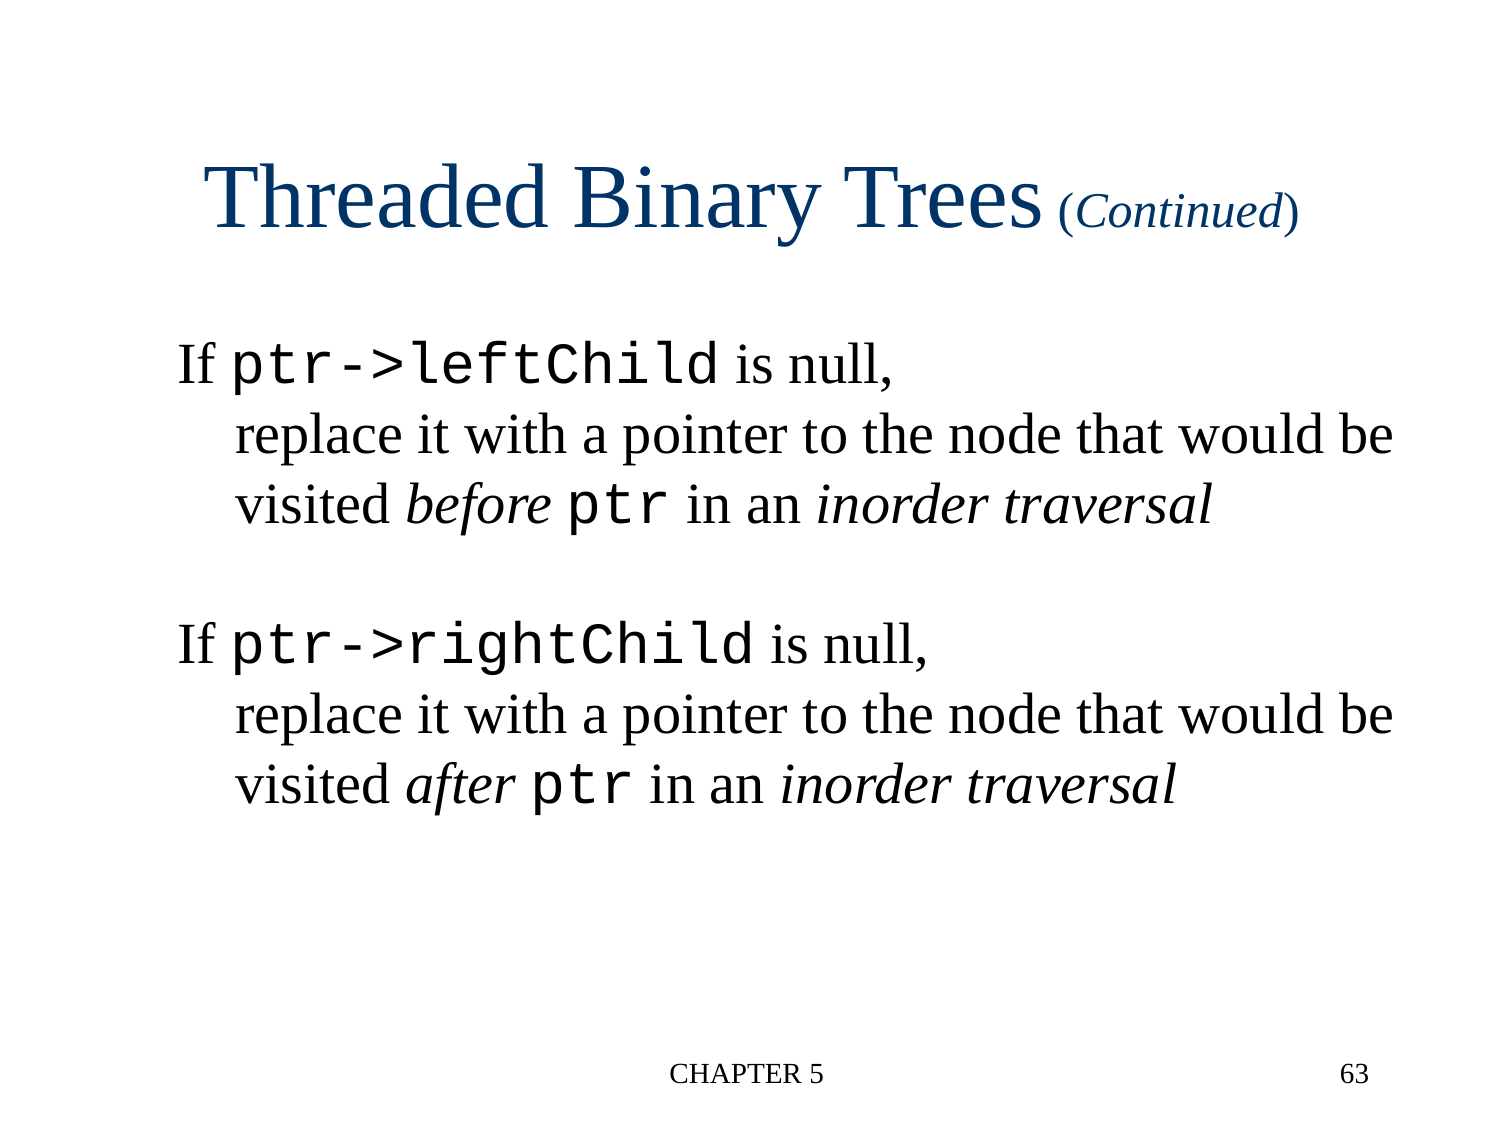

# Threaded Binary Trees (Continued)
If ptr->leftChild is null,
    replace it with a pointer to the node that would be
    visited before ptr in an inorder traversal

If ptr->rightChild is null,
    replace it with a pointer to the node that would be
    visited after ptr in an inorder traversal
CHAPTER 5
63